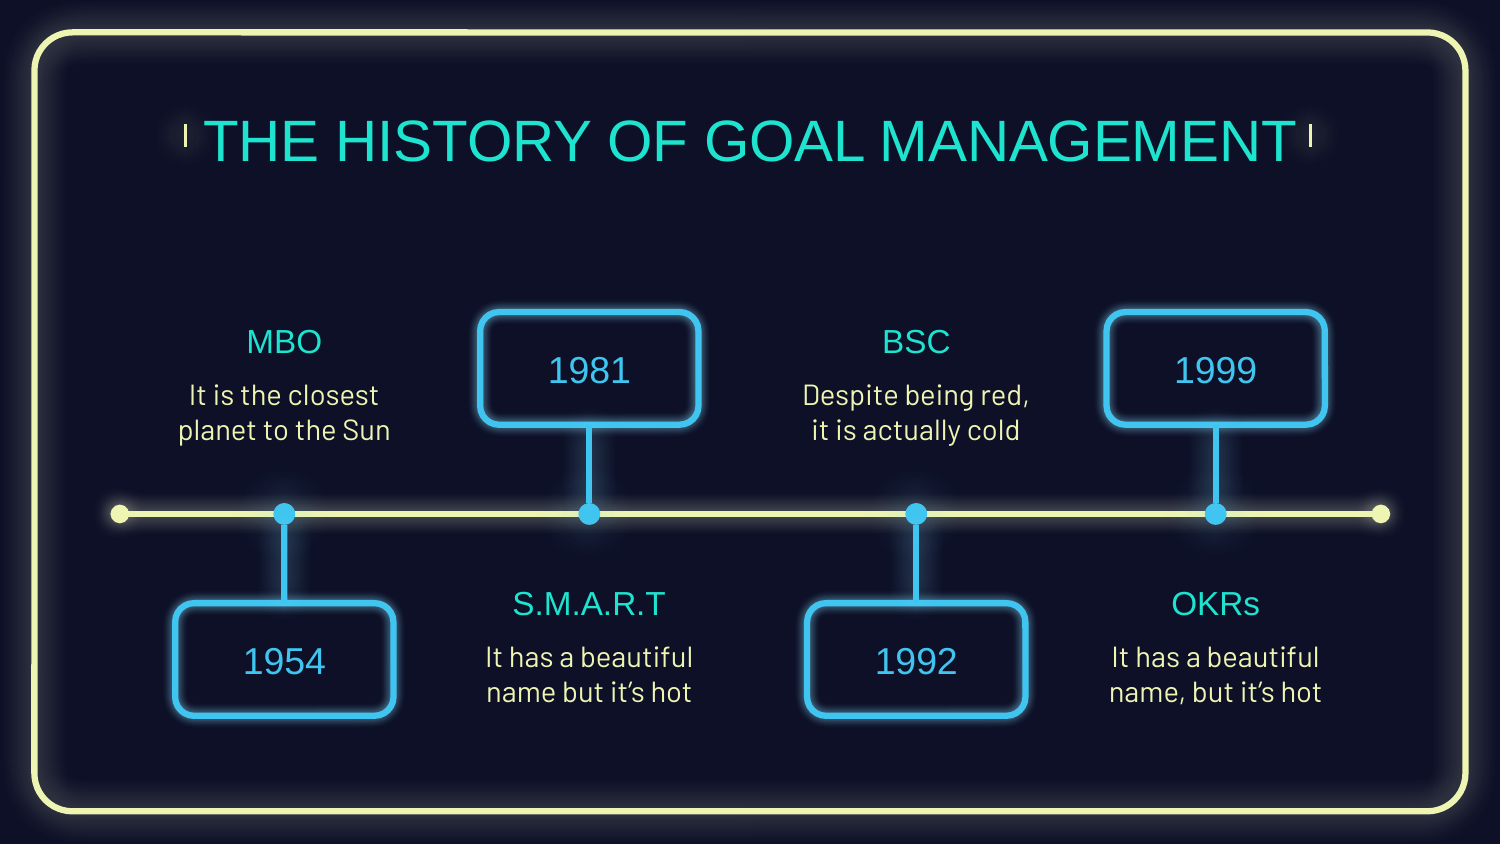

# THE HISTORY OF GOAL MANAGEMENT
MBO
BSC

1981
1999
It is the closest planet to the Sun
Despite being red, it is actually cold

S.M.A.R.T
OKRs

1954
1992
It has a beautiful name but it’s hot
It has a beautiful name, but it’s hot